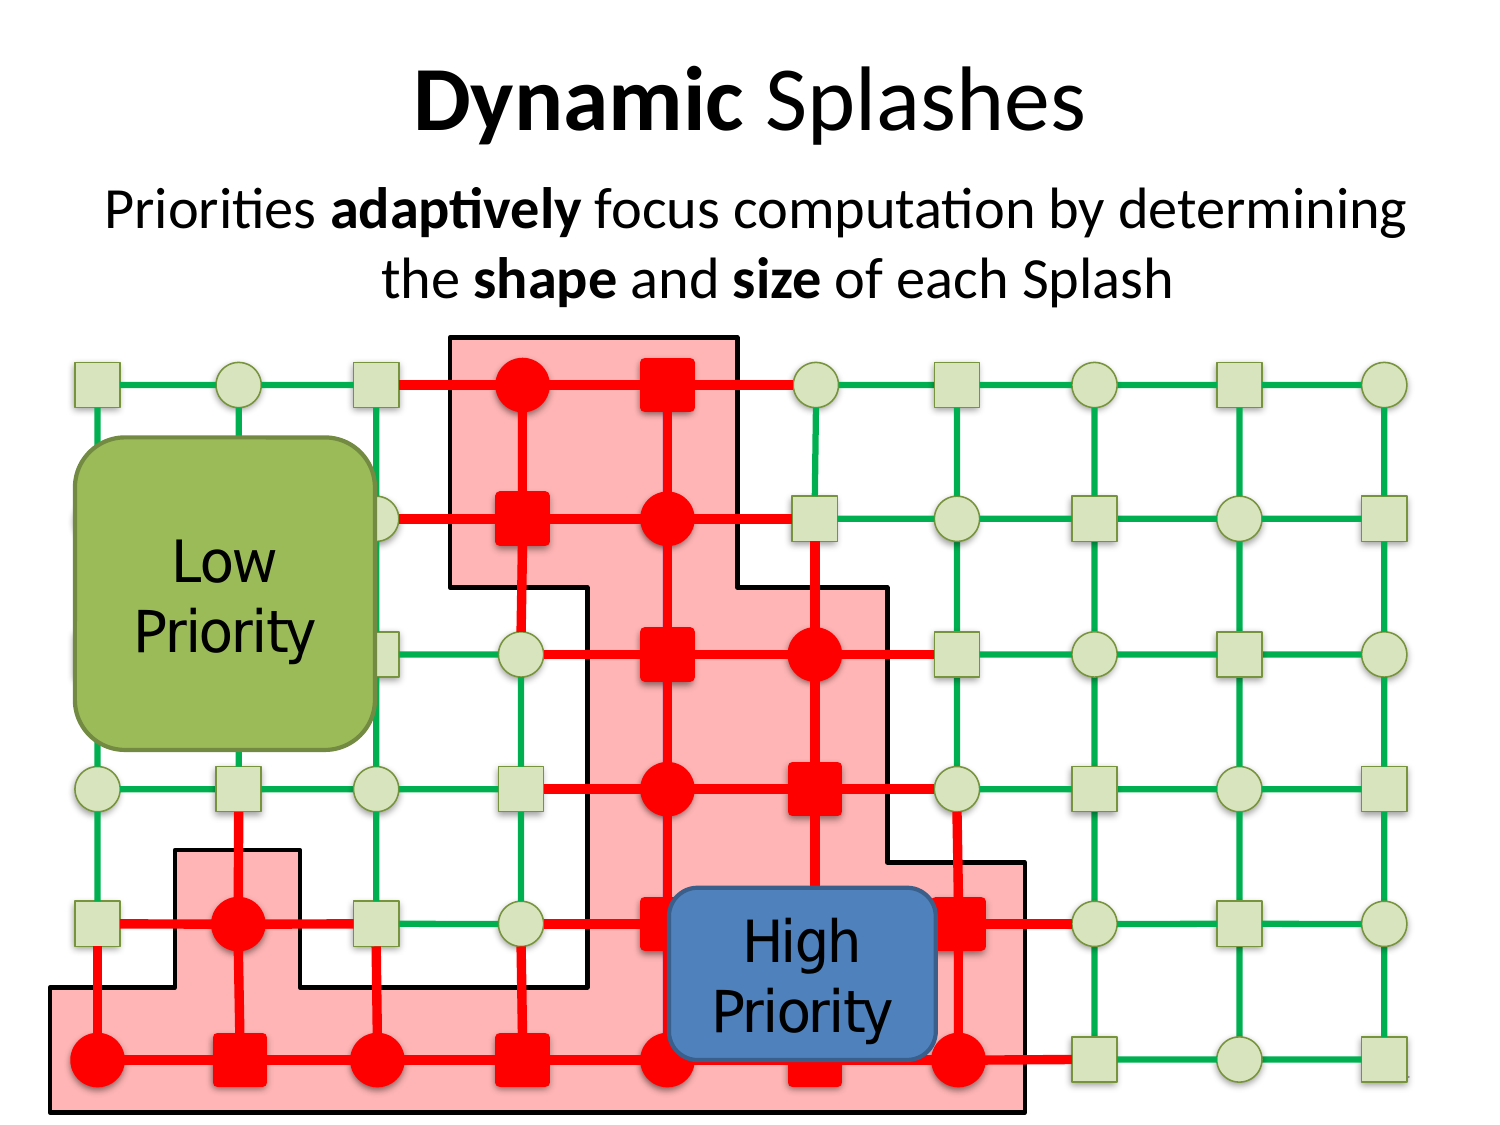

# Dynamic Splashes
Priorities adaptively focus computation by determining the shape and size of each Splash

Low
Priority
High
Priority
34